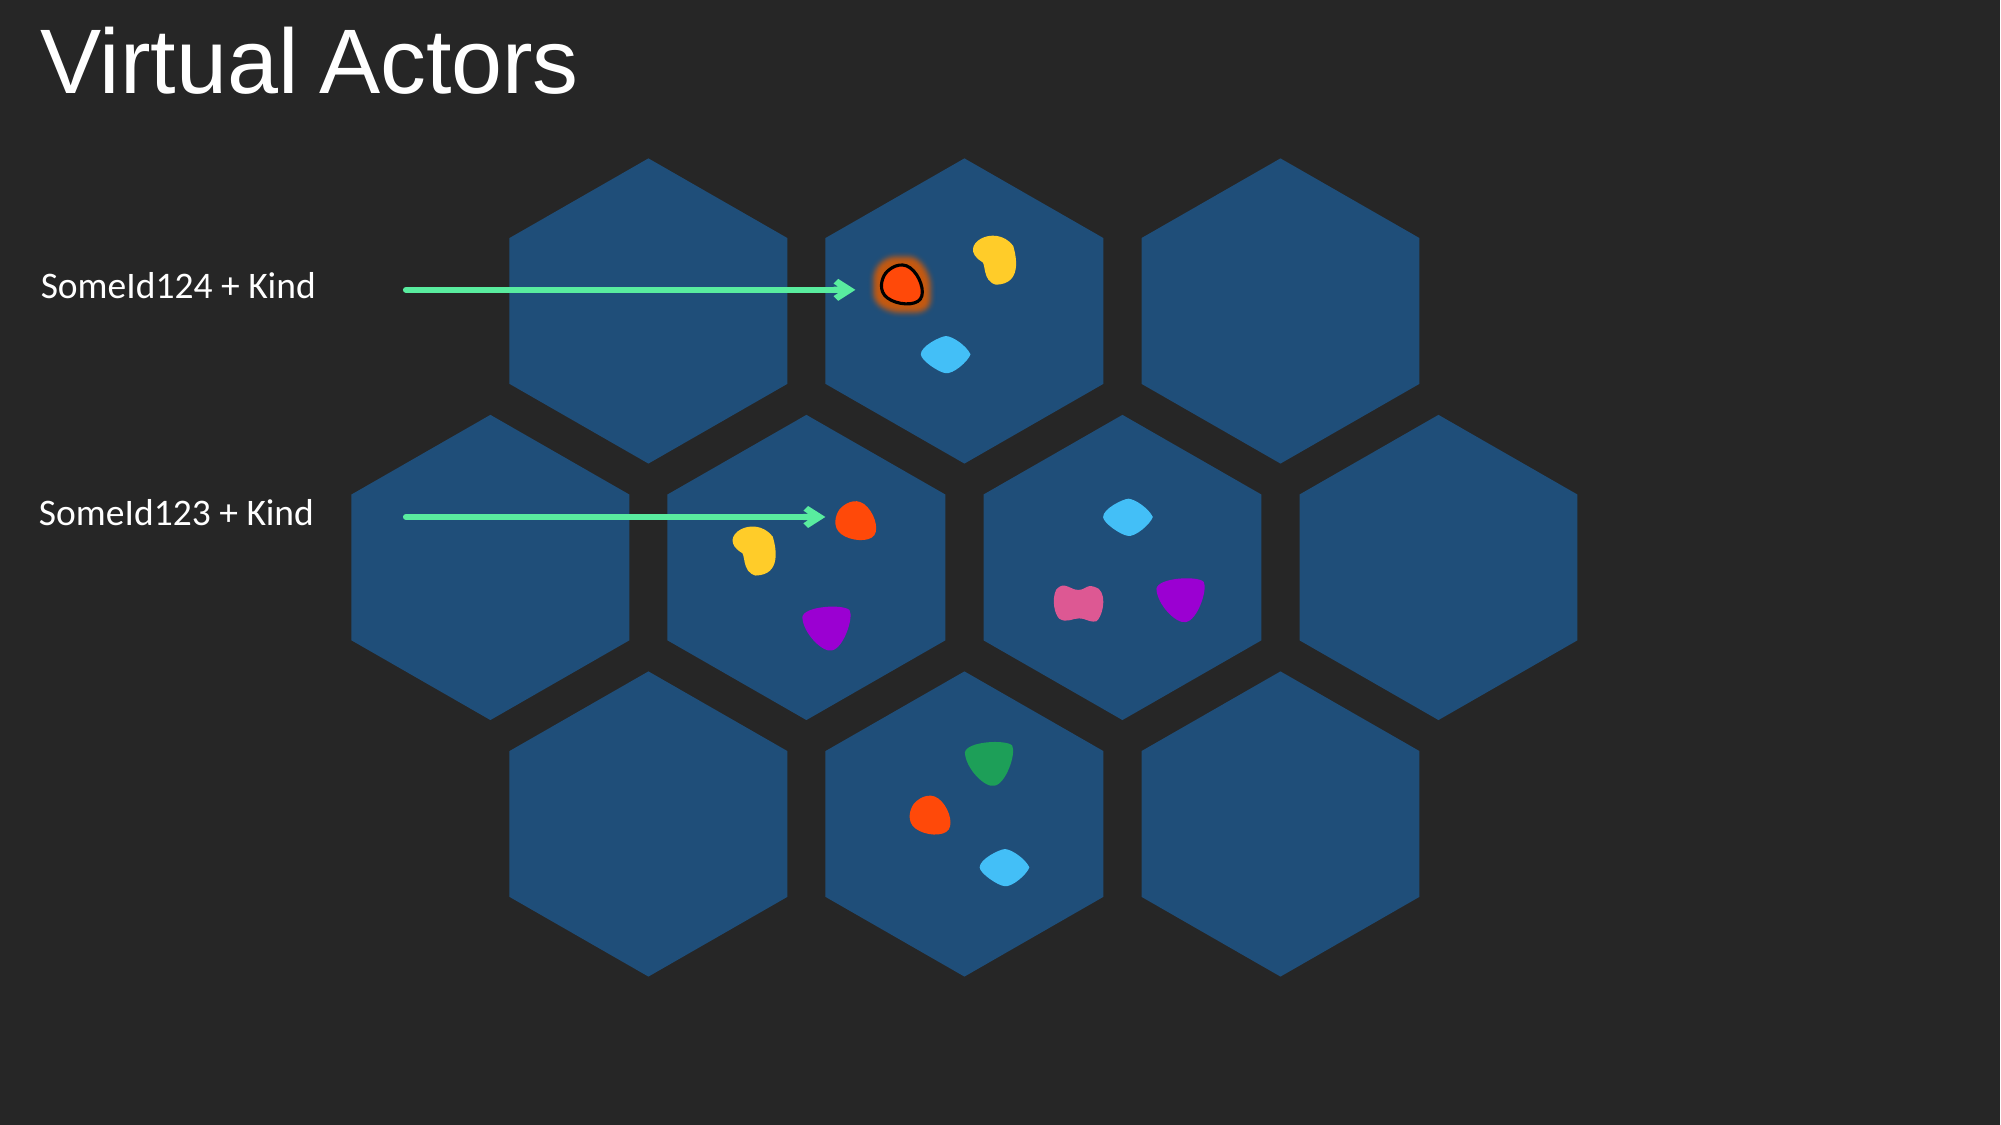

Virtual Actors

SomeId124 + Kind

SomeId123 + Kind